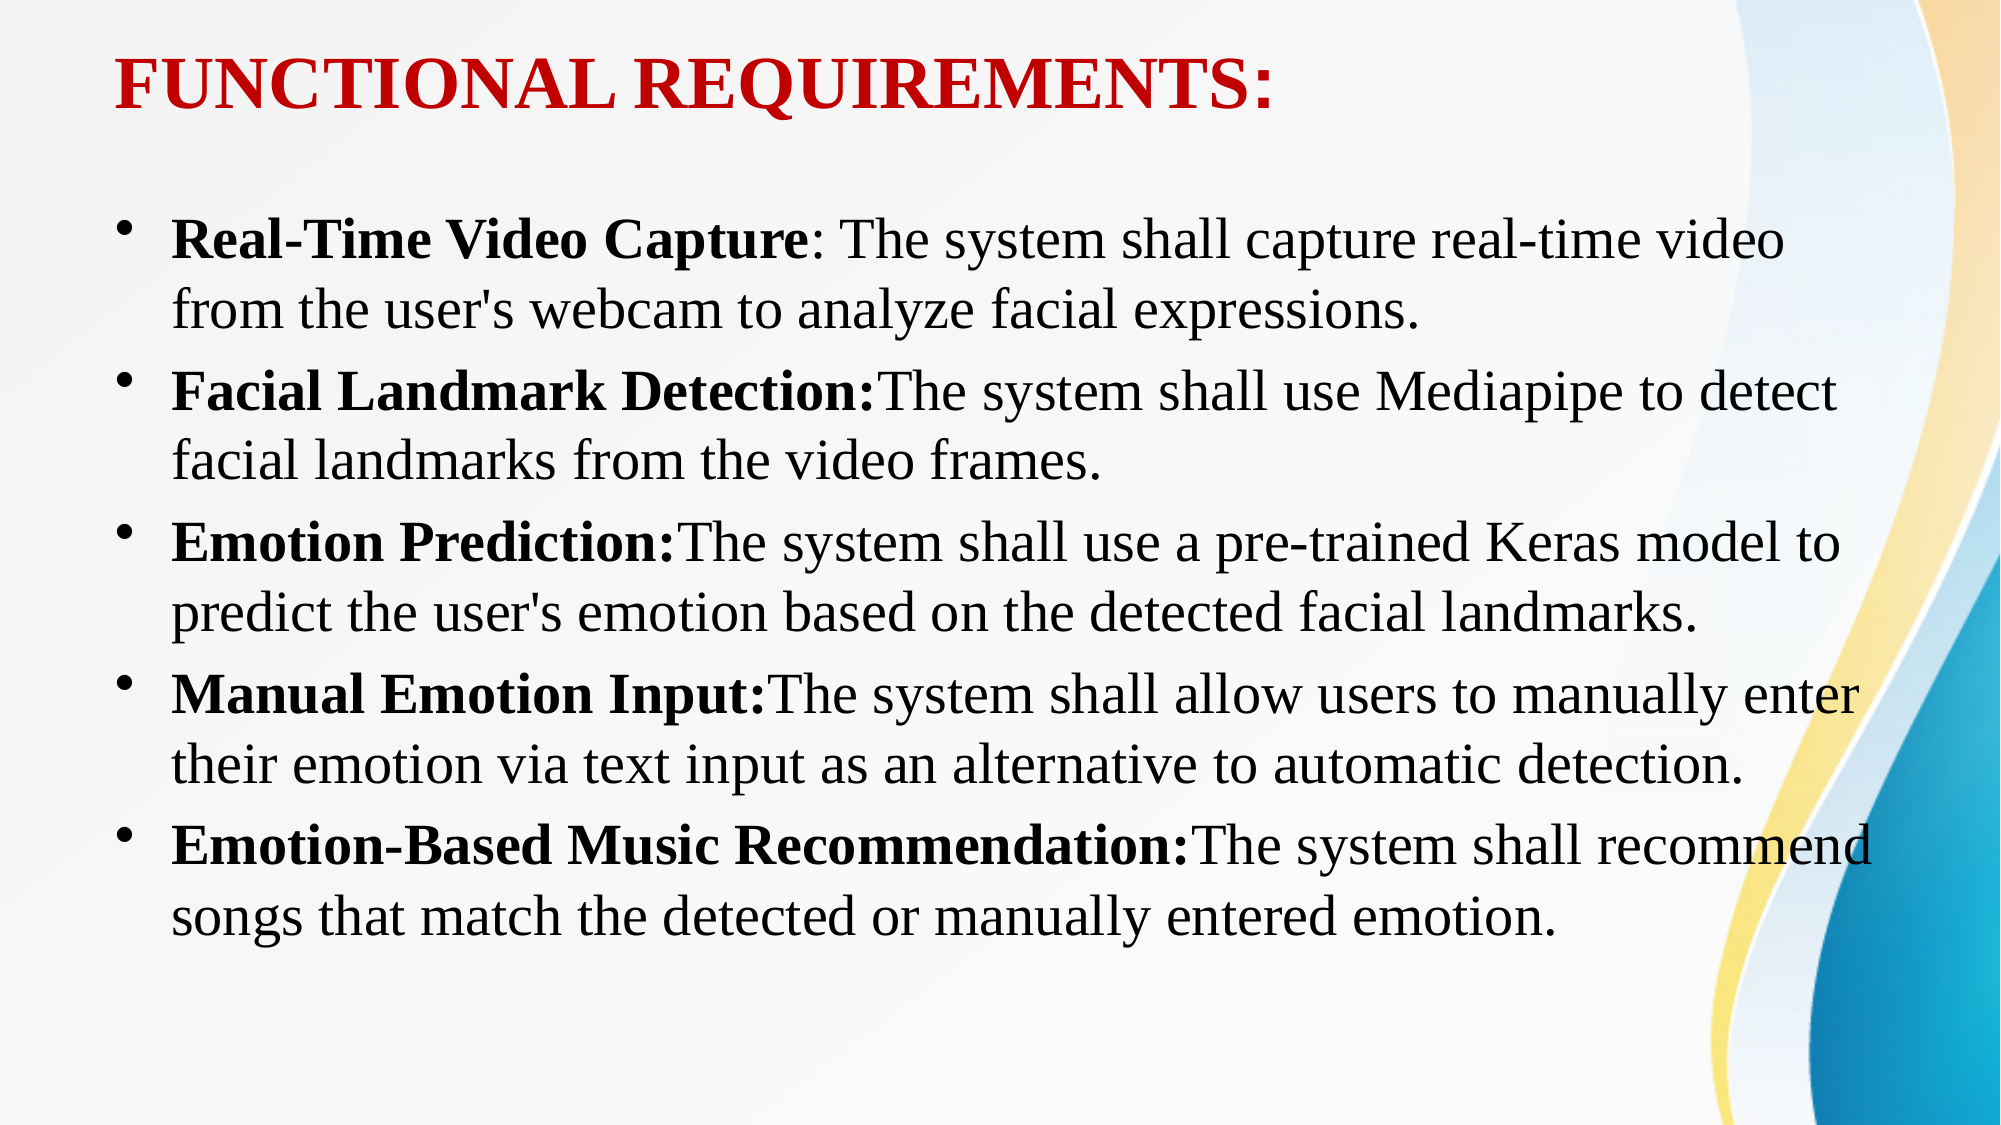

# FUNCTIONAL REQUIREMENTS:
Real-Time Video Capture: The system shall capture real-time video from the user's webcam to analyze facial expressions.
Facial Landmark Detection:The system shall use Mediapipe to detect facial landmarks from the video frames.
Emotion Prediction:The system shall use a pre-trained Keras model to predict the user's emotion based on the detected facial landmarks.
Manual Emotion Input:The system shall allow users to manually enter their emotion via text input as an alternative to automatic detection.
Emotion-Based Music Recommendation:The system shall recommend songs that match the detected or manually entered emotion.